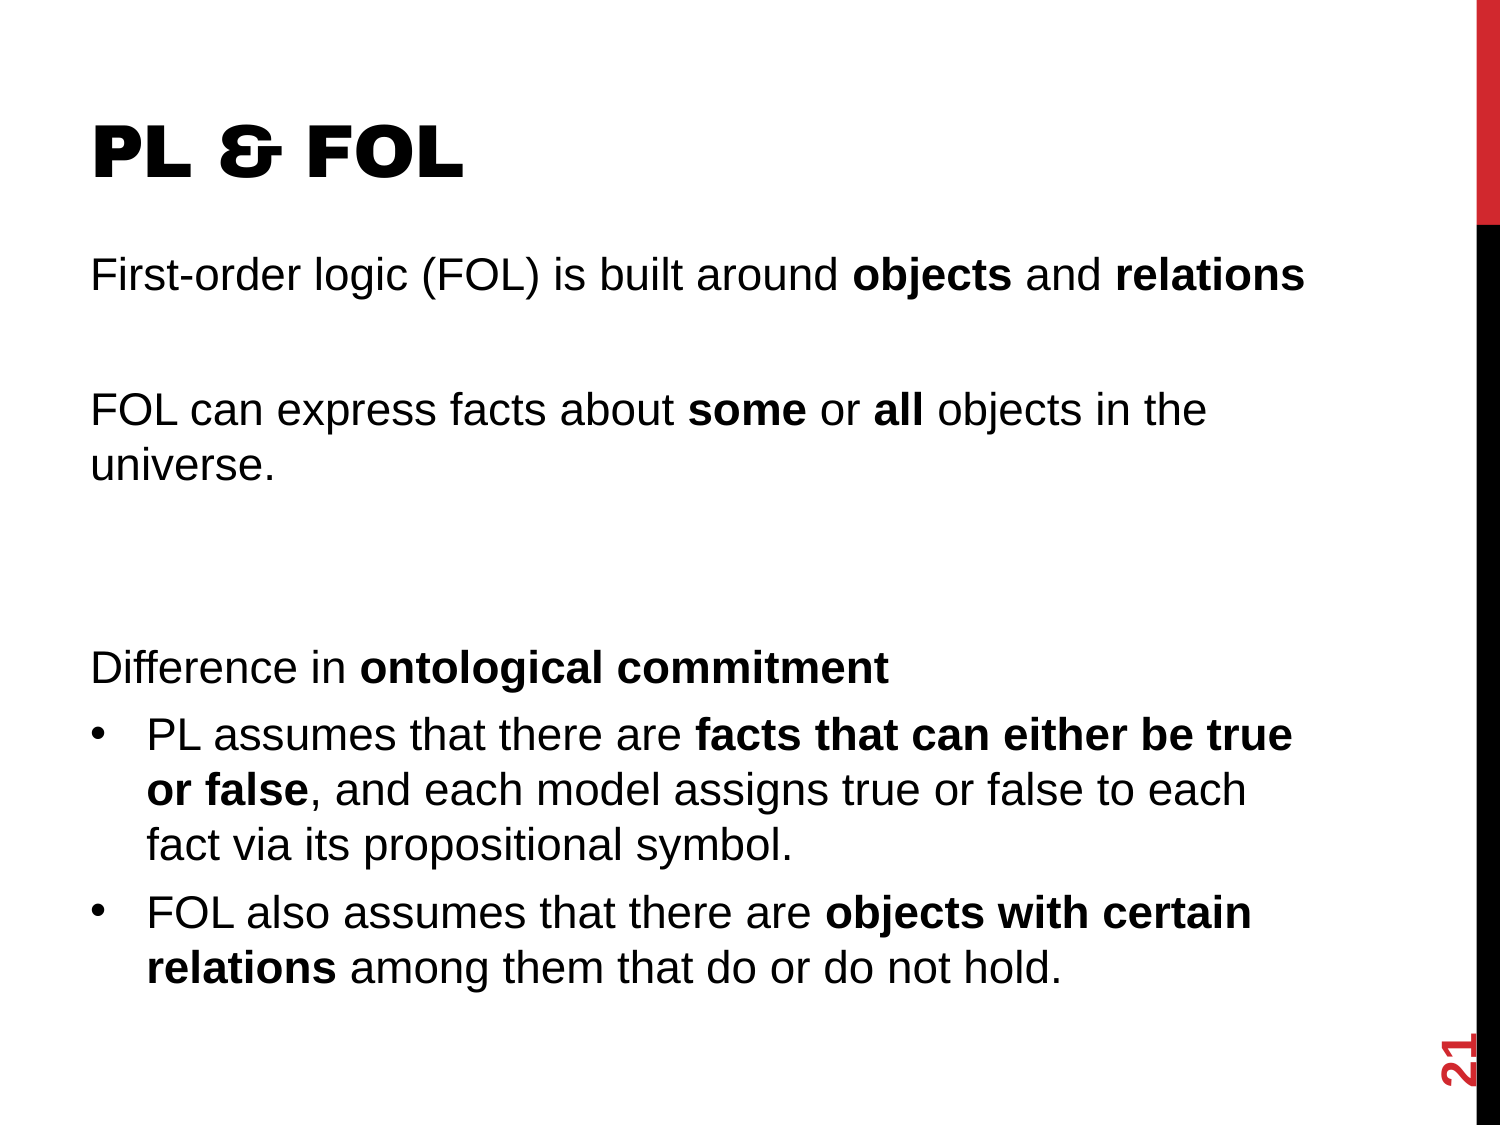

# PL & FOL
First-order logic (FOL) is built around objects and relations

FOL can express facts about some or all objects in the universe.

Difference in ontological commitment
PL assumes that there are facts that can either be true or false, and each model assigns true or false to each fact via its propositional symbol.
FOL also assumes that there are objects with certain relations among them that do or do not hold.
21